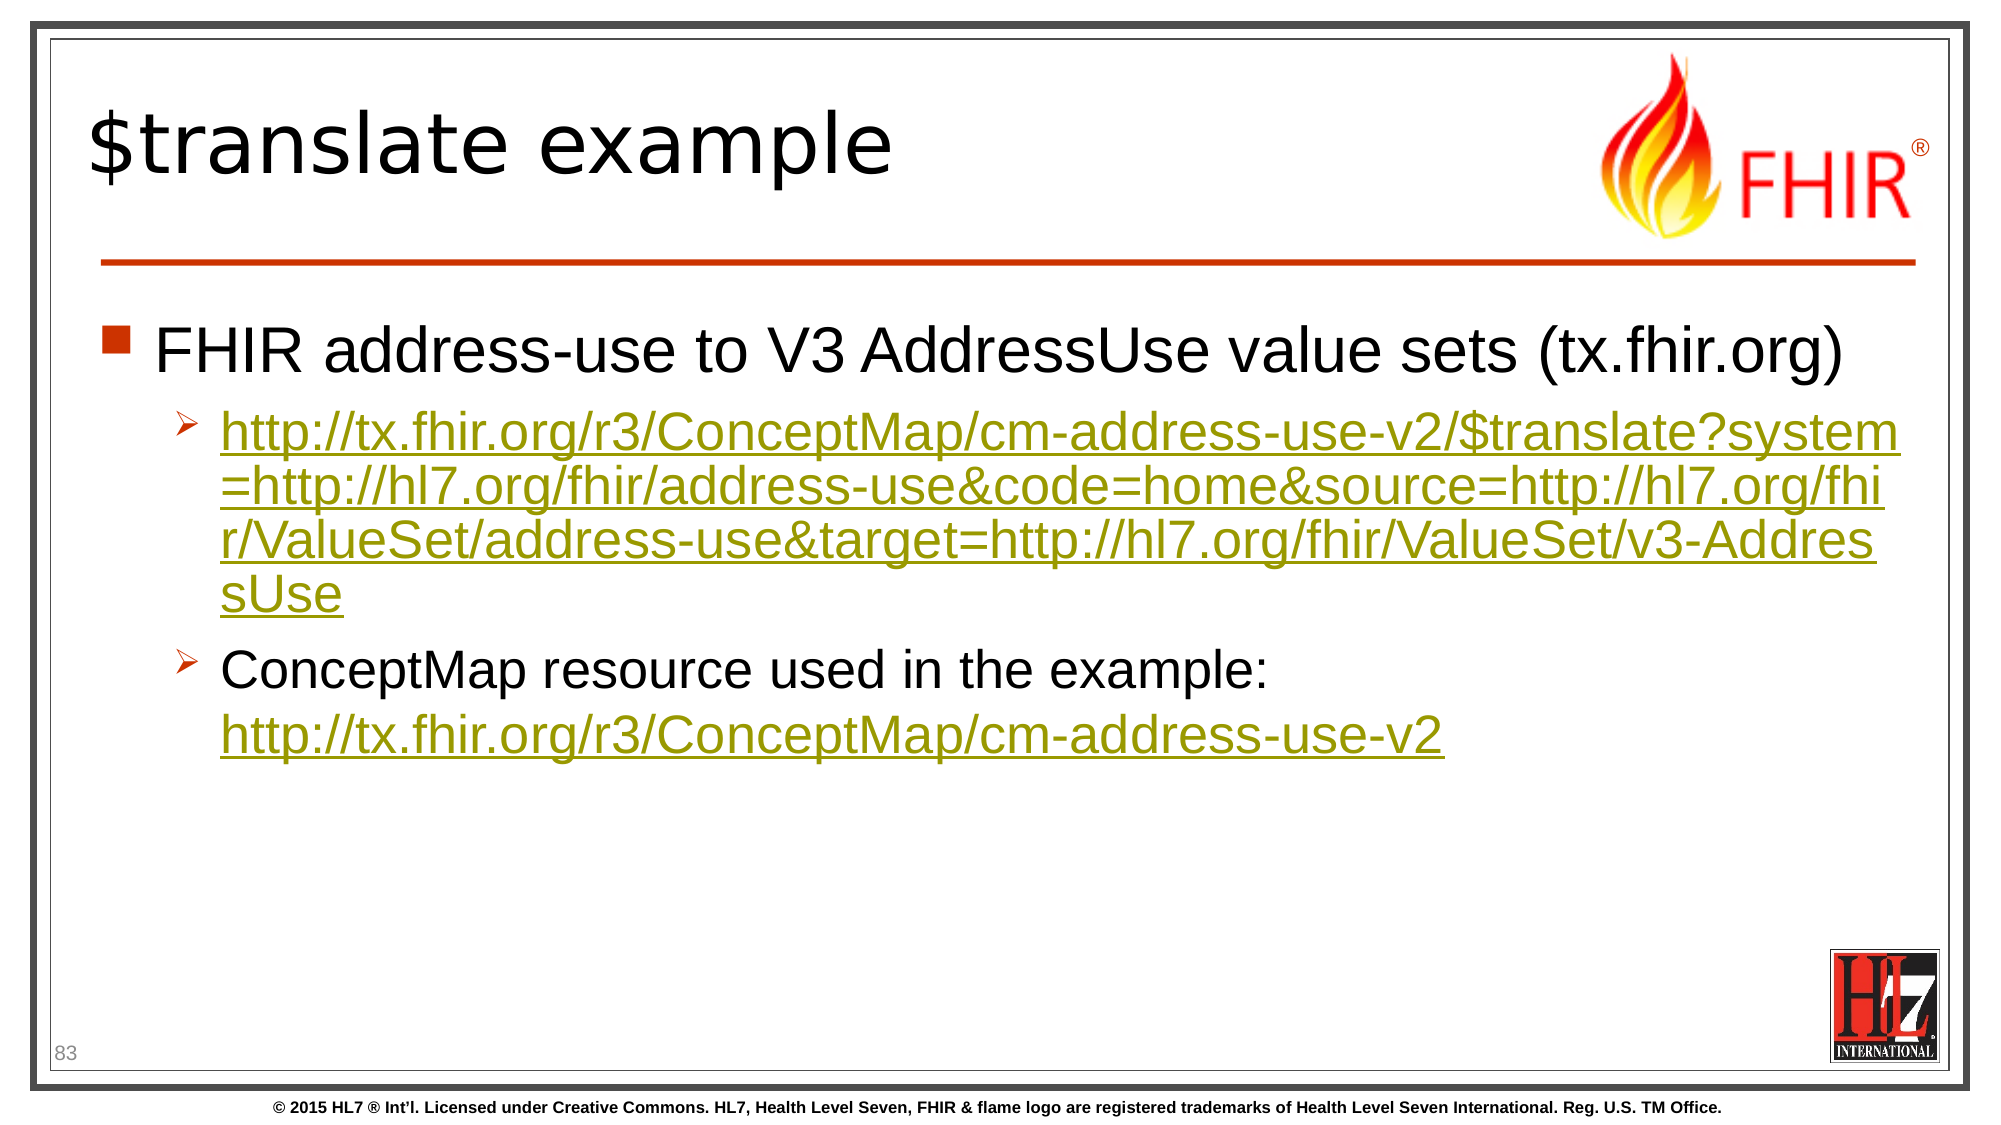

# $translate example
FHIR address-use to V3 AddressUse value sets (tx.fhir.org)
http://tx.fhir.org/r3/ConceptMap/cm-address-use-v2/$translate?system=http://hl7.org/fhir/address-use&code=home&source=http://hl7.org/fhir/ValueSet/address-use&target=http://hl7.org/fhir/ValueSet/v3-AddressUse
ConceptMap resource used in the example:
http://tx.fhir.org/r3/ConceptMap/cm-address-use-v2

83